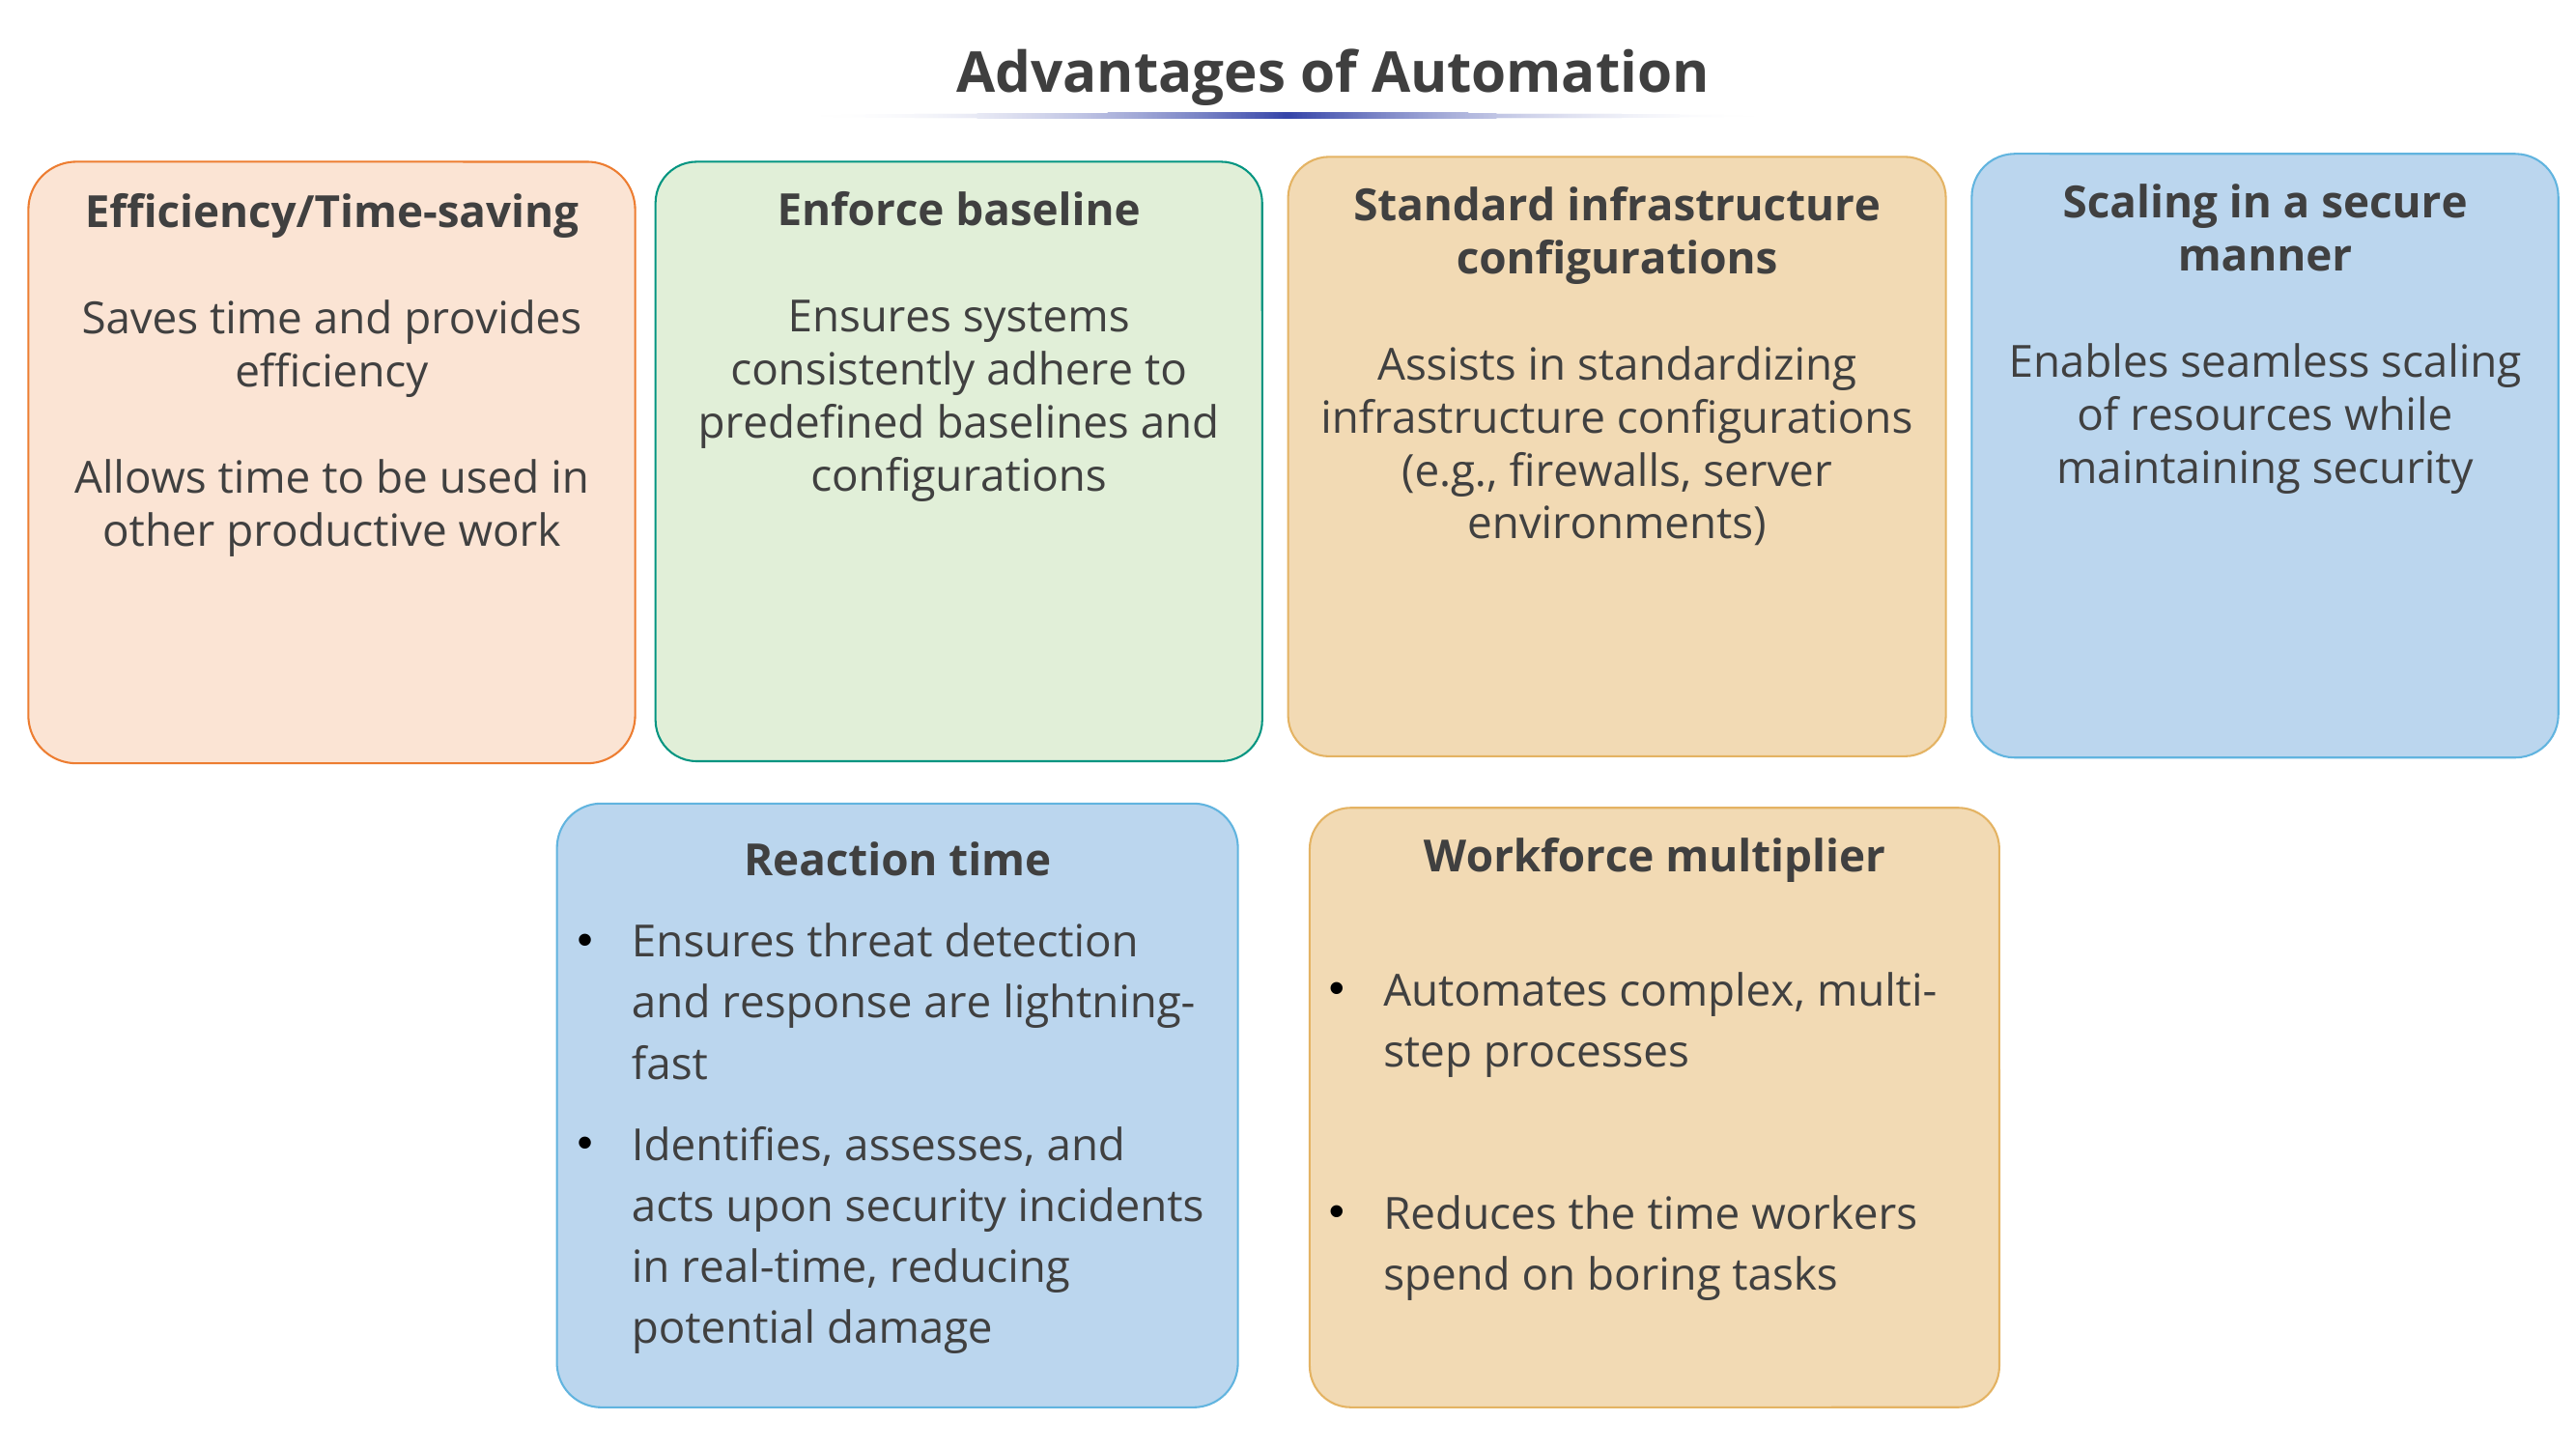

Advantages of Automation

Scaling in a secure manner

Enables seamless scaling of resources while maintaining security
Standard infrastructure configurations

Assists in standardizing infrastructure configurations (e.g., firewalls, server environments)
Enforce baseline

Ensures systems consistently adhere to predefined baselines and configurations
Efficiency/Time-saving

Saves time and provides efficiency

Allows time to be used in other productive work
Reaction time
Ensures threat detection and response are lightning-fast
Identifies, assesses, and acts upon security incidents in real-time, reducing potential damage
Workforce multiplier

Automates complex, multi-step processes

Reduces the time workers spend on boring tasks